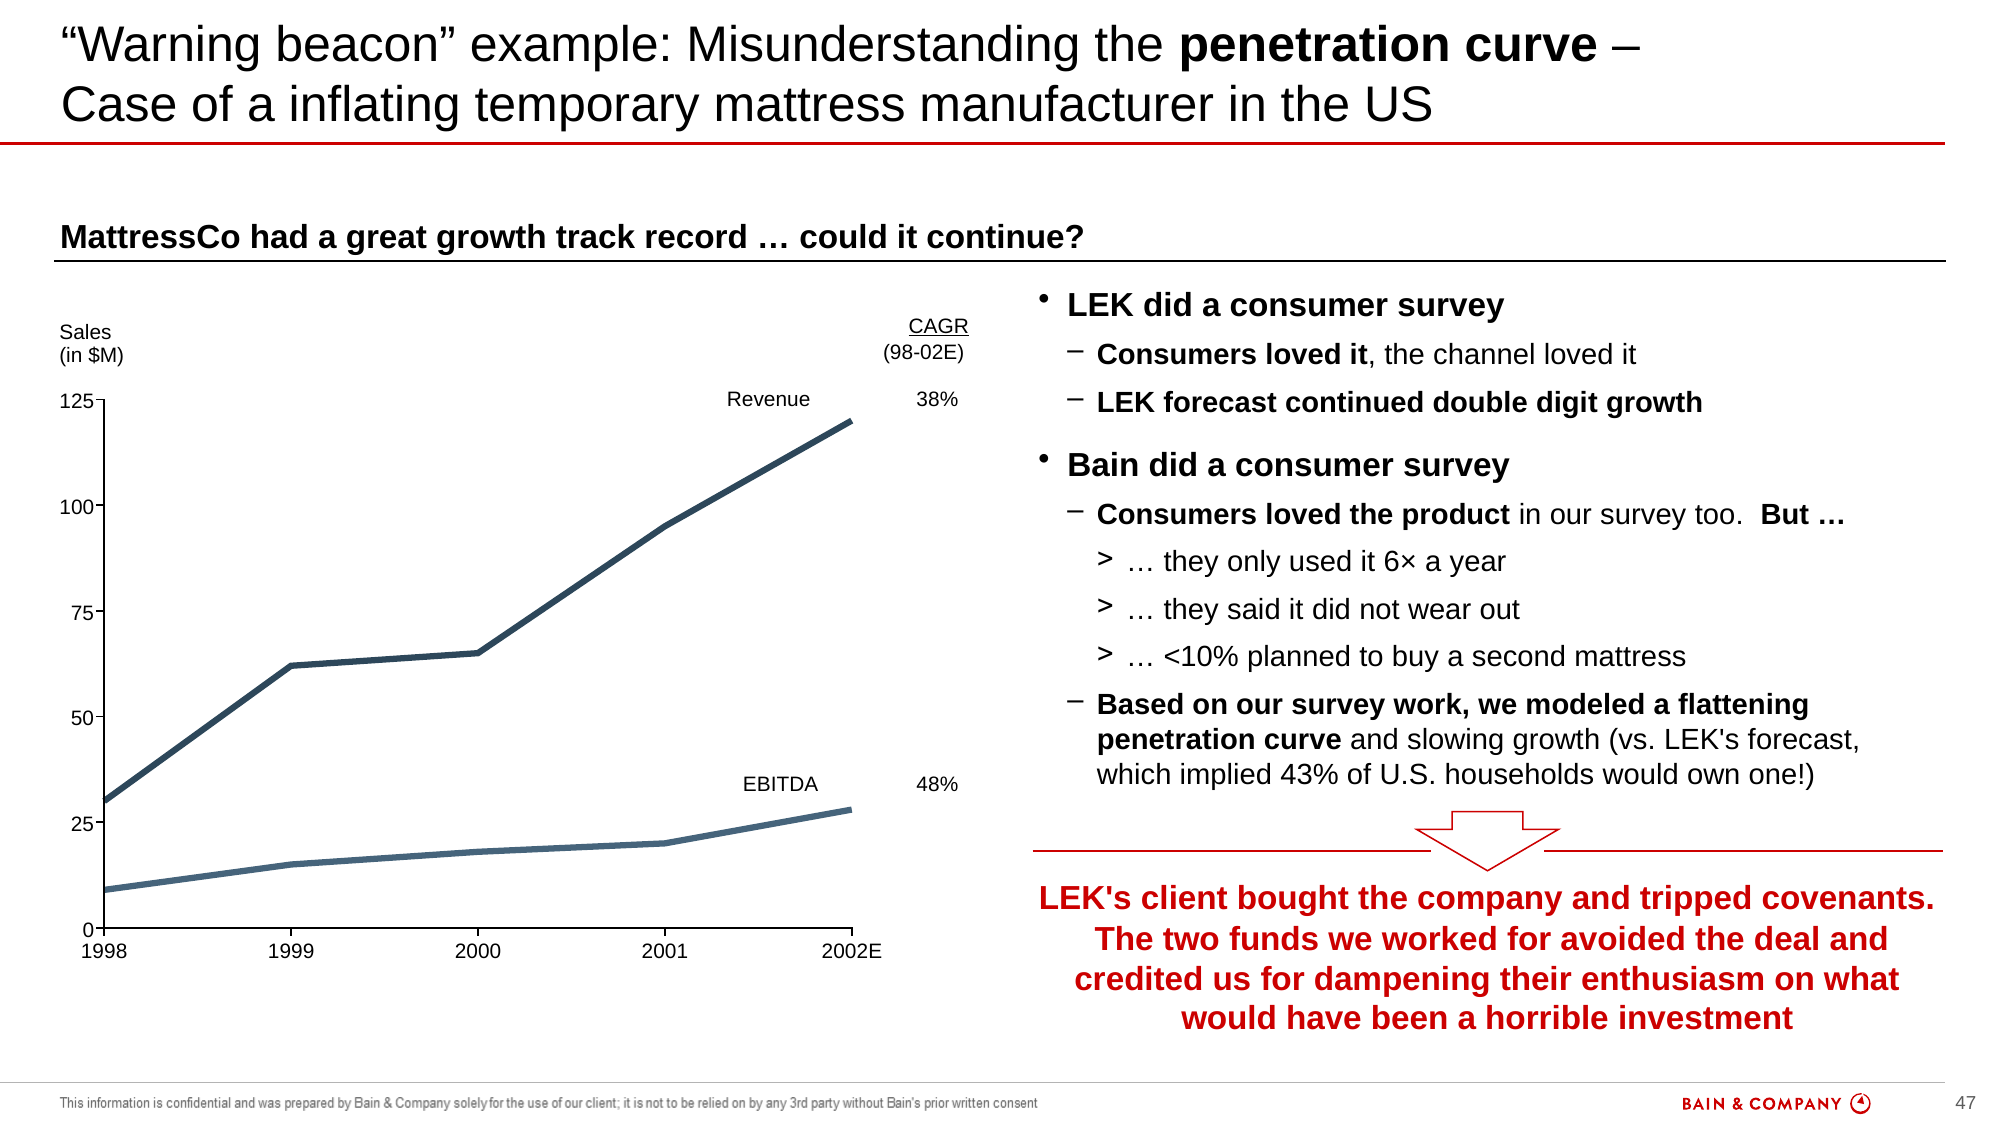

# “Warning beacon” example: Misunderstanding the penetration curve – Case of a inflating temporary mattress manufacturer in the US
Bain received more inquires on this deal than almost any other.  MattressCo made rapidly inflating temporary mattresses and every private equity fund in New York was populated by young folks who lived in small apartments and swore by the product.
MattressCo was growing double digits.  The channel loved it.  Product went from infomercials to Brookstone to department stores. Department store distribution was nascent at time of sale.  The company was suggesting that the roll out of department stores was going to lead to continued double digit growth over the lifetime of the deal
LEK did the diligence.  They did a consumer survey.  Consumers loved it.  They did channel checks.  The channel loved it.  They forecast continued double digit growth.
Bain did the diligence.  We did a consumer survey as well.  Consumers loved the product in our survey as well.  We also found out that they used the product on average six times a year.  The product did not wear out (had a seven year useful life) and less than ten percent of folks were going to buy a second MattressCo mattress.
Based on our survey work, we saw the company blowing through the midpoint on the S-curve in 18 months.  LEK’s forecast implied that >40% of US households were going to have a rapidly inflating temporary mattress manufactured by MattressCo and costing over $100.
Investcorp bought the company and tripped covenants.  
The two funds we worked for avoided the deal and credited us for dampening their enthusiasm on what would have been a horrible investment.
overall_1_131757079495537679 columns_1_131757079495397067 6_0_131757079490466034 7_0_131757079492827477 12_0_131757079494655660 17_0_132126784788293528 19_0_132126944481237919
MattressCo had a great growth track record … could it continue?

LEK did a consumer survey
Consumers loved it, the channel loved it
LEK forecast continued double digit growth
Bain did a consumer survey
Consumers loved the product in our survey too.  But …
… they only used it 6× a year
… they said it did not wear out
… <10% planned to buy a second mattress
Based on our survey work, we modeled a flattening penetration curve and slowing growth (vs. LEK's forecast, which implied 43% of U.S. households would own one!)

LEK's client bought the company and tripped covenants.  The two funds we worked for avoided the deal and credited us for dampening their enthusiasm on what would have been a horrible investment